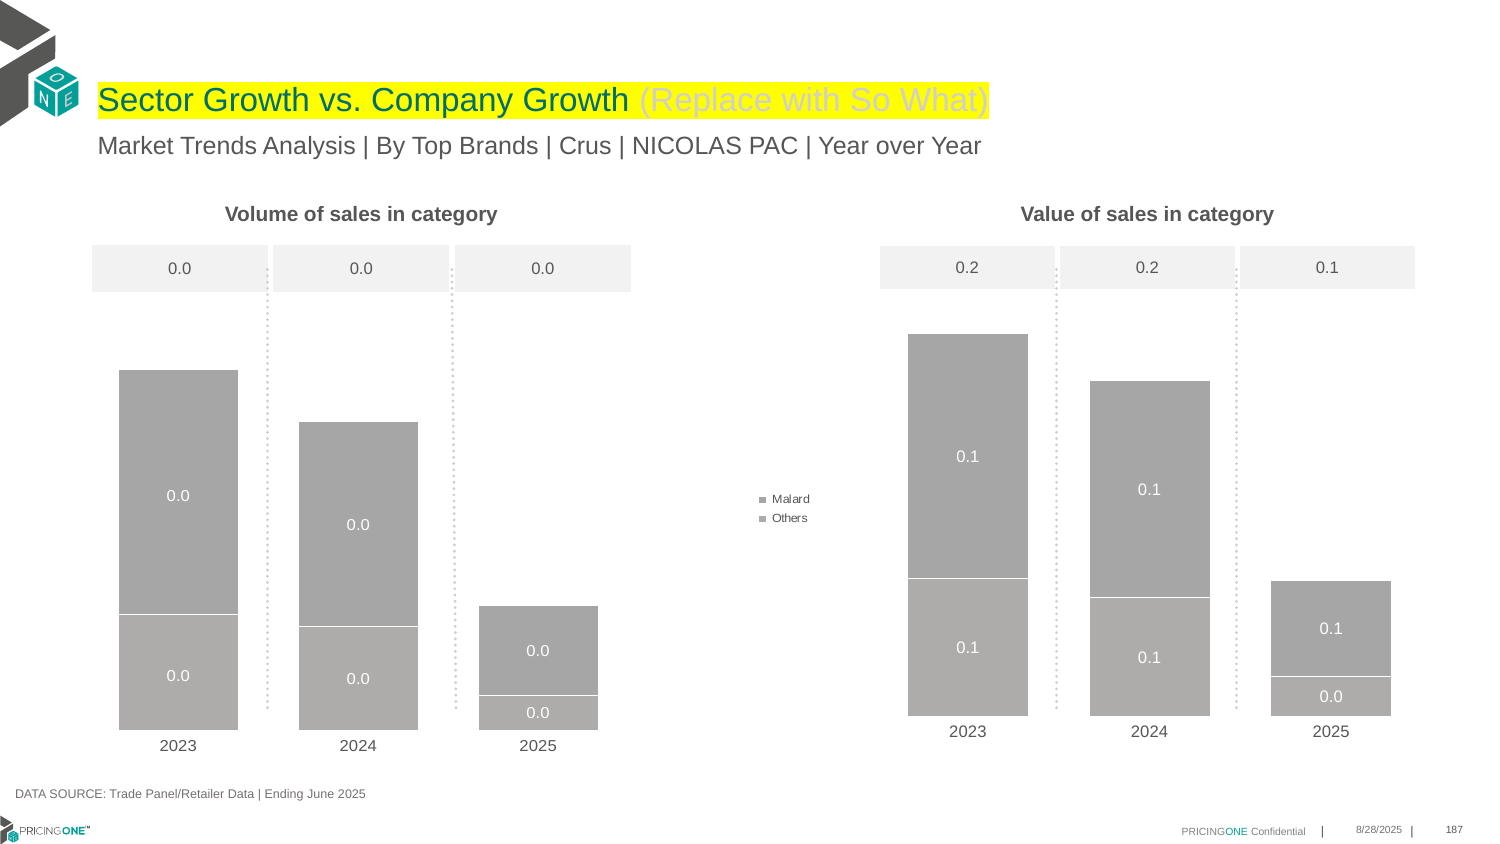

# Sector Growth vs. Company Growth (Replace with So What)
Market Trends Analysis | By Top Brands | Crus | NICOLAS PAC | Year over Year
| Value of sales in category |  |  |
| --- | --- | --- |
| 0.2 | 0.2 | 0.1 |
| Volume of sales in category |  |  |
| --- | --- | --- |
| 0.0 | 0.0 | 0.0 |

### Chart

| Category | Others | Malard |
|---|---|---|
| 2023 | 0.081877 | 0.146806 |
| 2024 | 0.070663 | 0.129814 |
| 2025 | 0.02386 | 0.057075 |

### Chart

| Category | Others | Malard |
|---|---|---|
| 2023 | 0.001882 | 0.003941 |
| 2024 | 0.001683 | 0.003308 |
| 2025 | 0.000571 | 0.001445 |
DATA SOURCE: Trade Panel/Retailer Data | Ending June 2025

8/28/2025
187